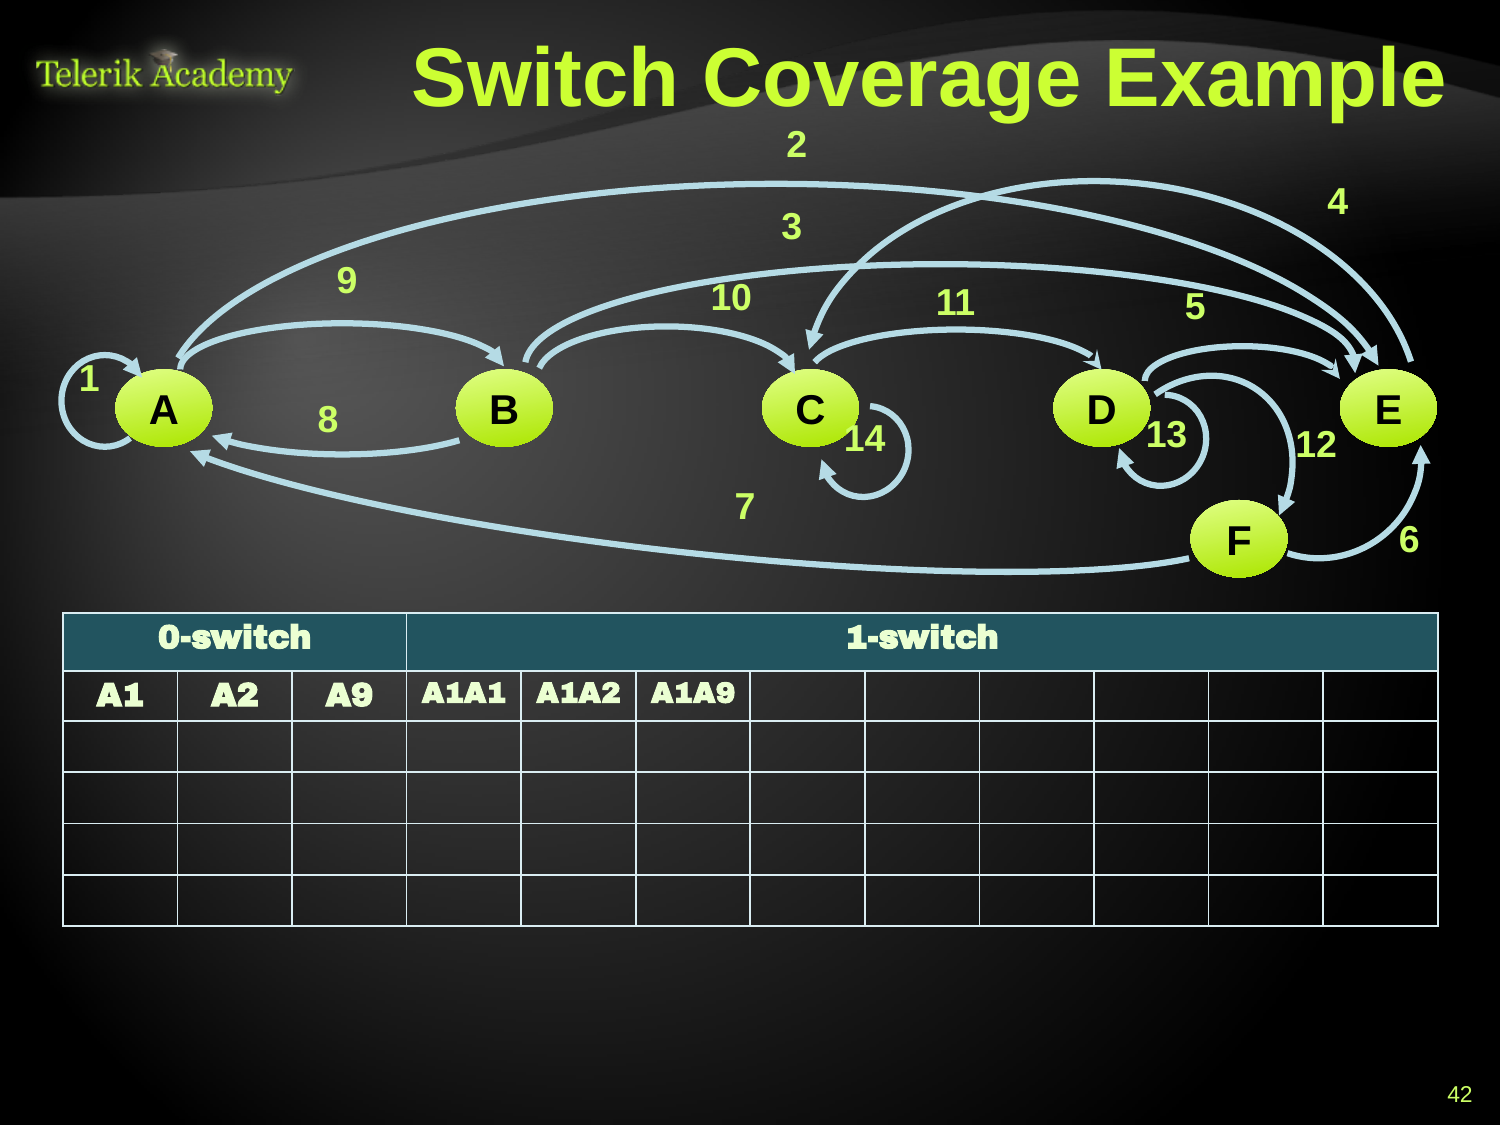

# Switch Coverage Example

2
4
3

9
10
11
5

1

A
B
C
D
E

8

13

14
12
7
F
6
| 0-switch |  |  | 1-switch |  |  |  |  |  |  |  |  |
| --- | --- | --- | --- | --- | --- | --- | --- | --- | --- | --- | --- |
| A1 | A2 | A9 | A1A1 | A1A2 | A1A9 |  |  |  |  |  |  |
|  |  |  |  |  |  |  |  |  |  |  |  |
|  |  |  |  |  |  |  |  |  |  |  |  |
|  |  |  |  |  |  |  |  |  |  |  |  |
|  |  |  |  |  |  |  |  |  |  |  |  |
42